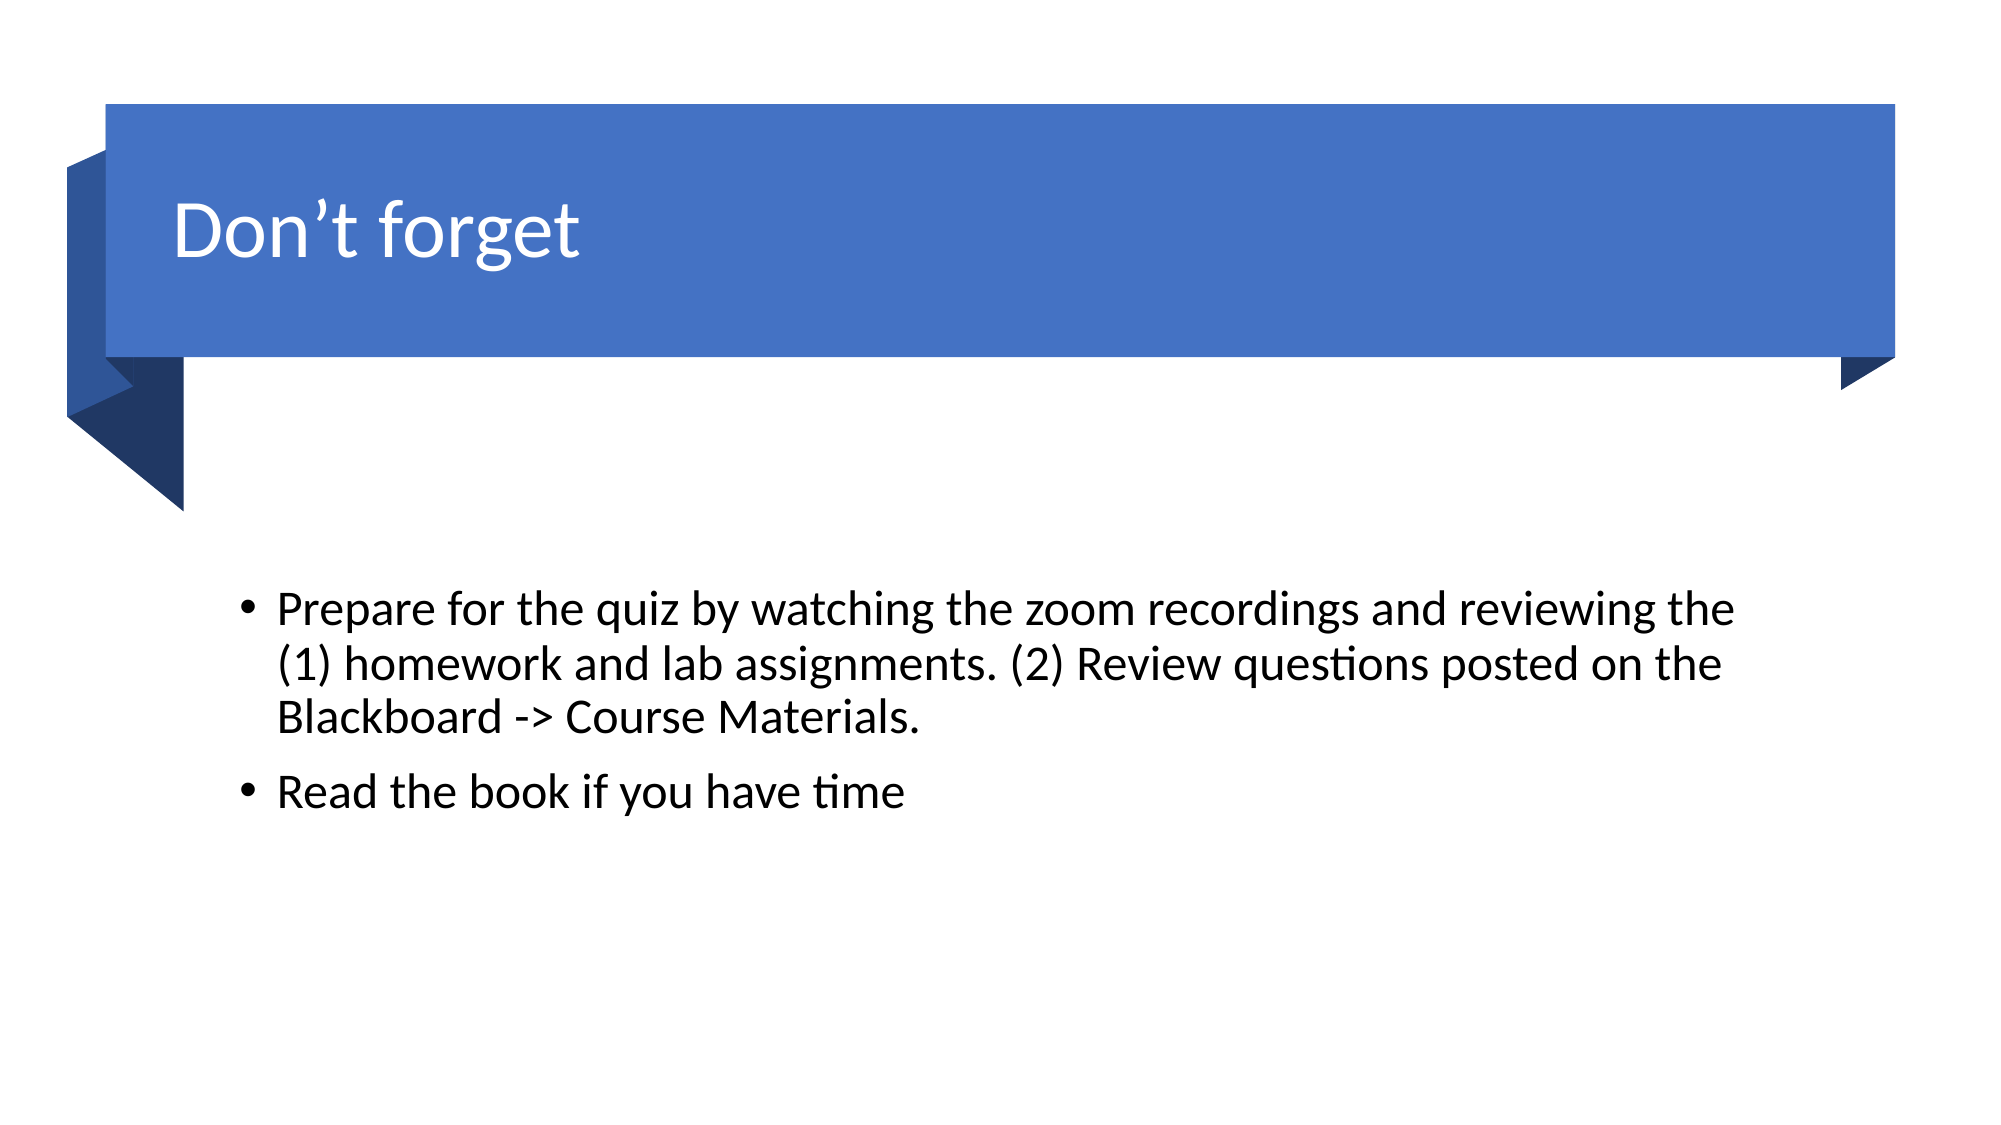

# Don’t forget

Prepare for the quiz by watching the zoom recordings and reviewing the (1) homework and lab assignments. (2) Review questions posted on the Blackboard -> Course Materials.
Read the book if you have time